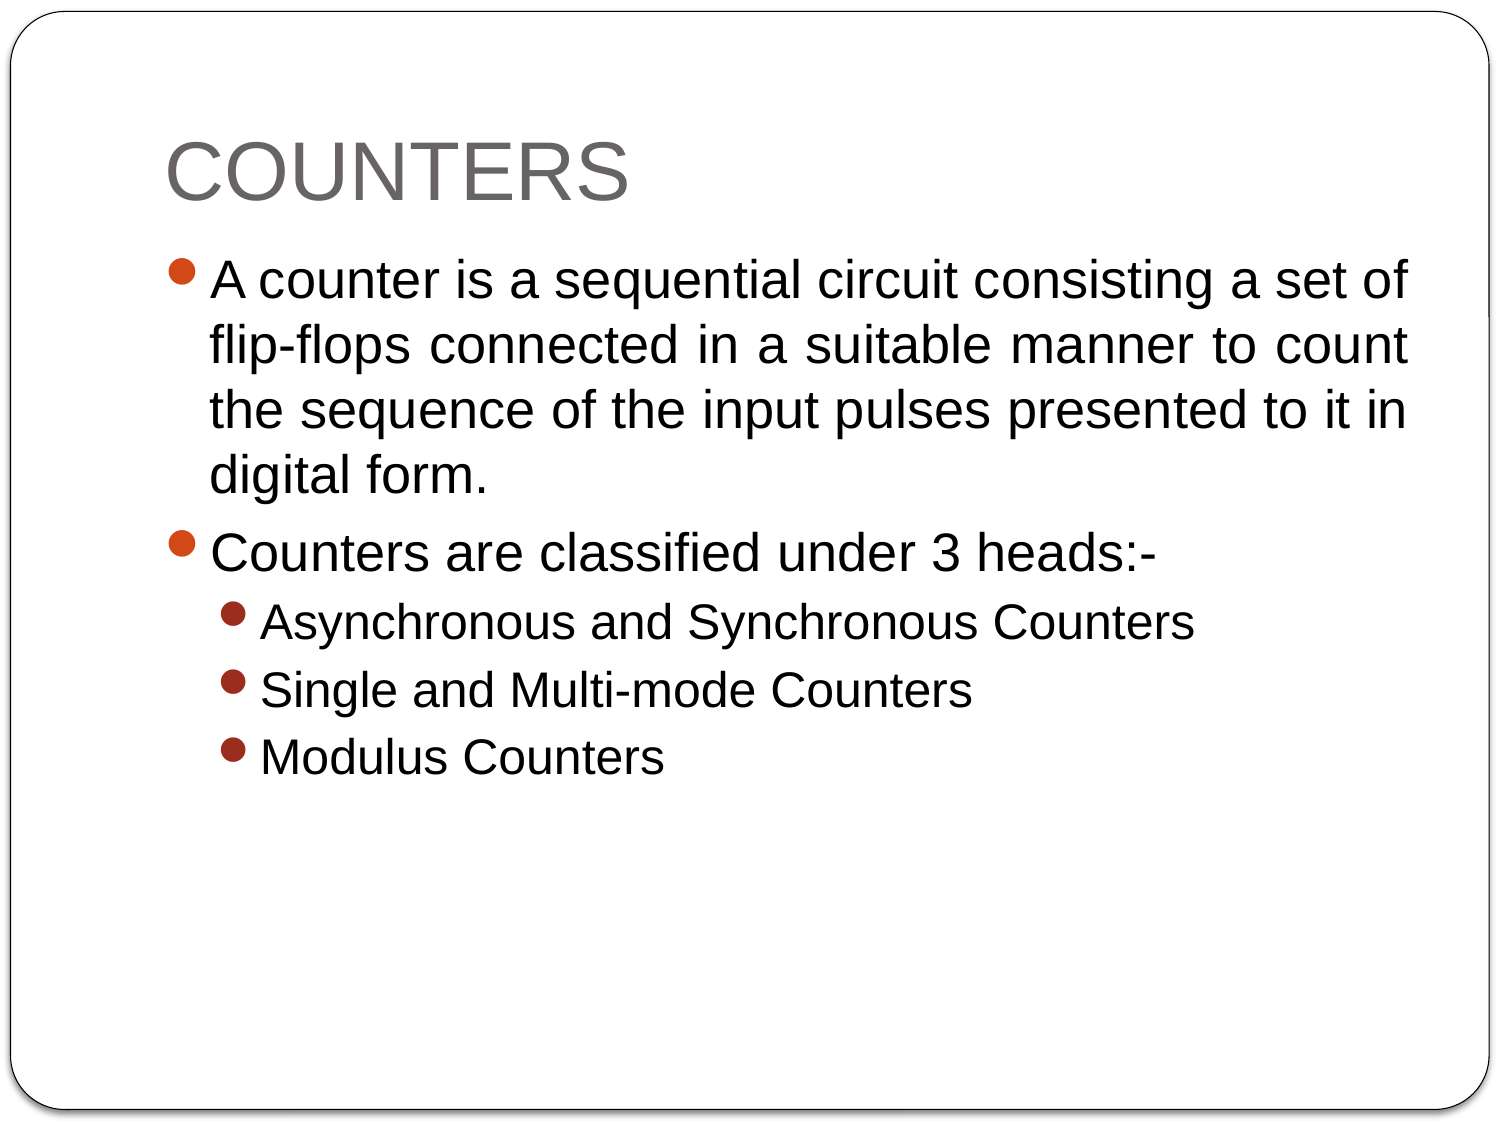

# COUNTERS
A counter is a sequential circuit consisting a set of flip-flops connected in a suitable manner to count the sequence of the input pulses presented to it in digital form.
Counters are classified under 3 heads:-
Asynchronous and Synchronous Counters
Single and Multi-mode Counters
Modulus Counters